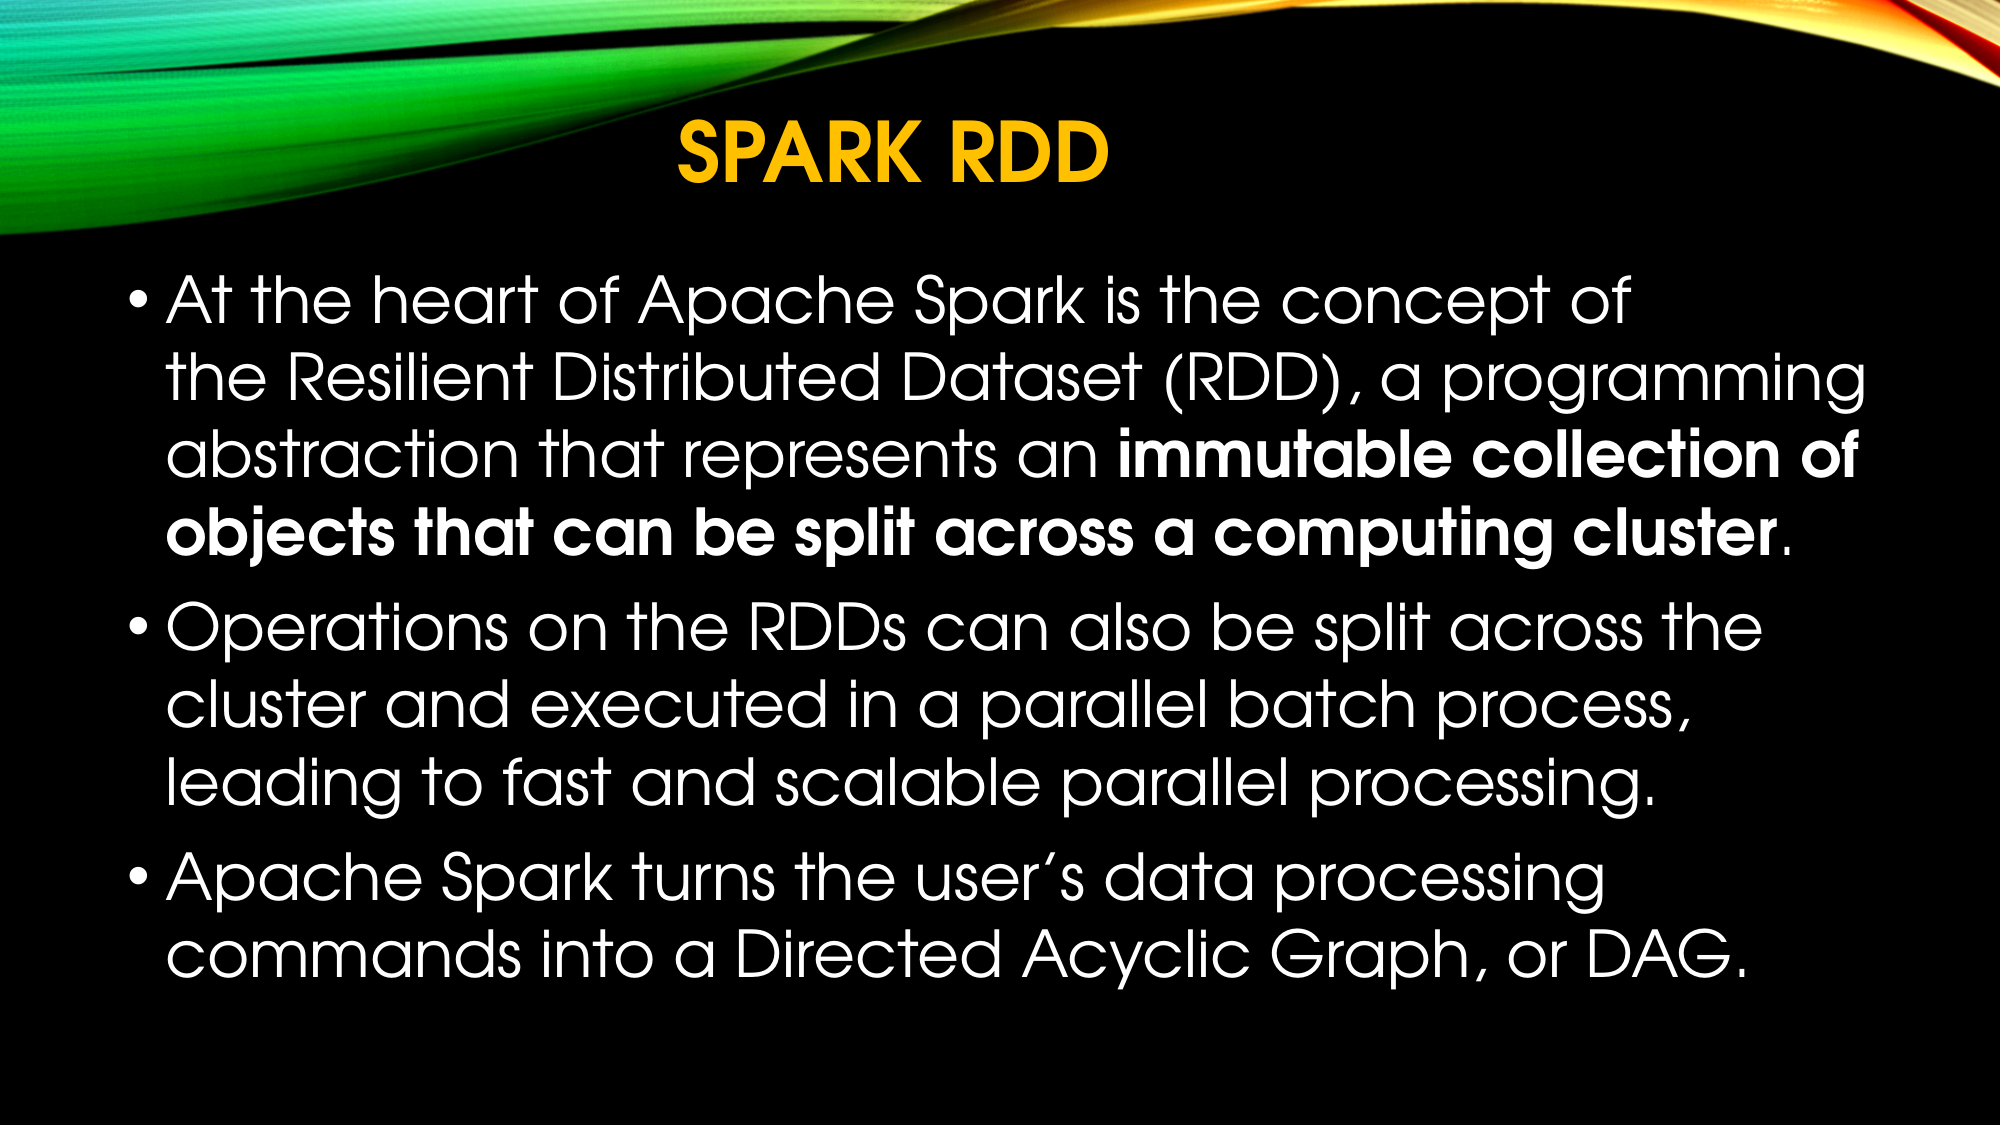

# SPARK RDD
At the heart of Apache Spark is the concept of the Resilient Distributed Dataset (RDD), a programming abstraction that represents an immutable collection of objects that can be split across a computing cluster.
Operations on the RDDs can also be split across the cluster and executed in a parallel batch process, leading to fast and scalable parallel processing.
Apache Spark turns the user’s data processing commands into a Directed Acyclic Graph, or DAG.